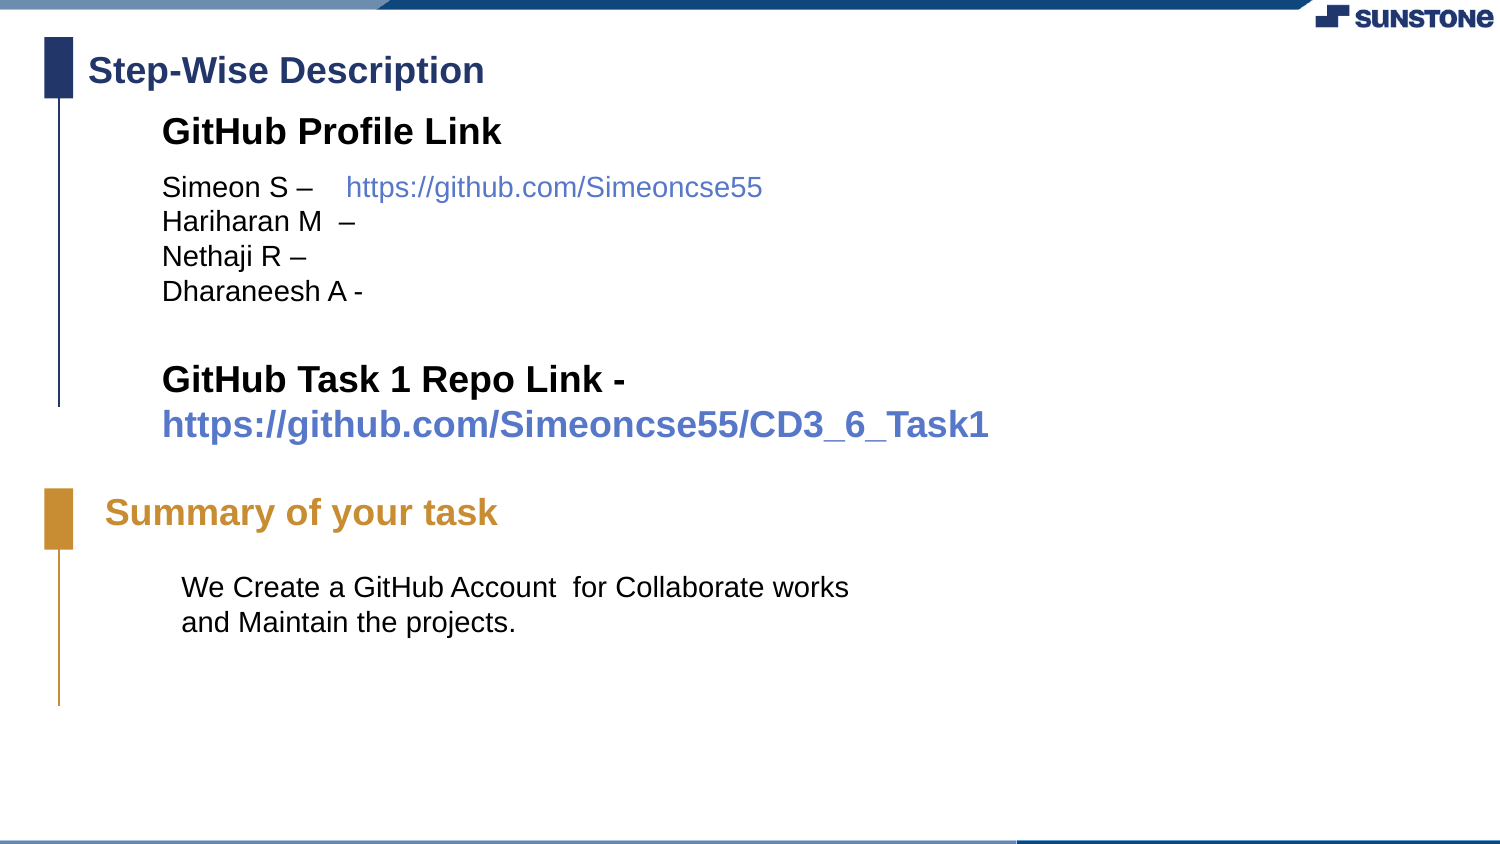

Step-Wise Description
GitHub Profile Link
Simeon S –    https://github.com/Simeoncse55
Hariharan M  –
Nethaji R –
Dharaneesh A -
GitHub Task 1 Repo Link - https://github.com/Simeoncse55/CD3_6_Task1
Summary of your task
We Create a GitHub Account  for Collaborate works and Maintain the projects.